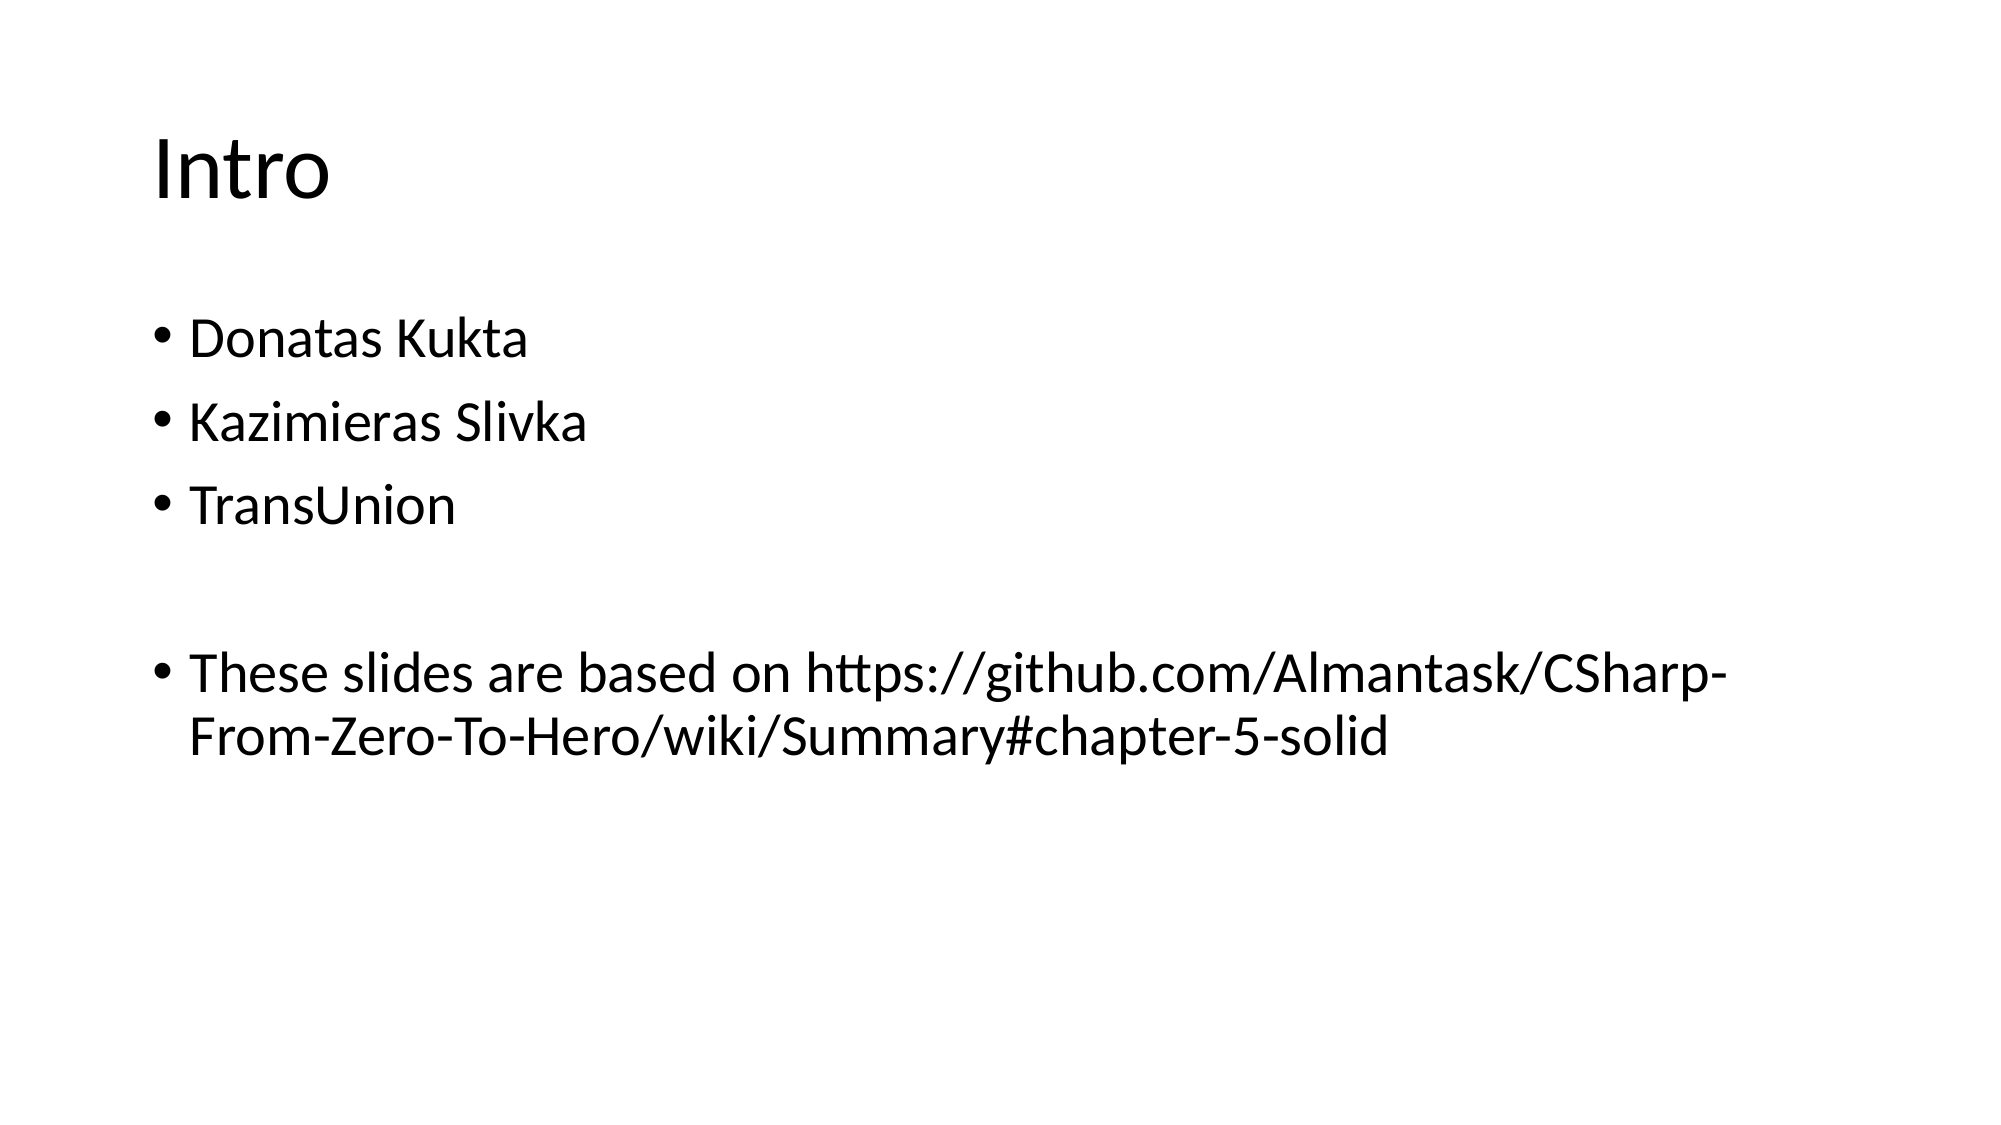

# Intro
Donatas Kukta
Kazimieras Slivka
TransUnion

These slides are based on https://github.com/Almantask/CSharp-From-Zero-To-Hero/wiki/Summary#chapter-5-solid